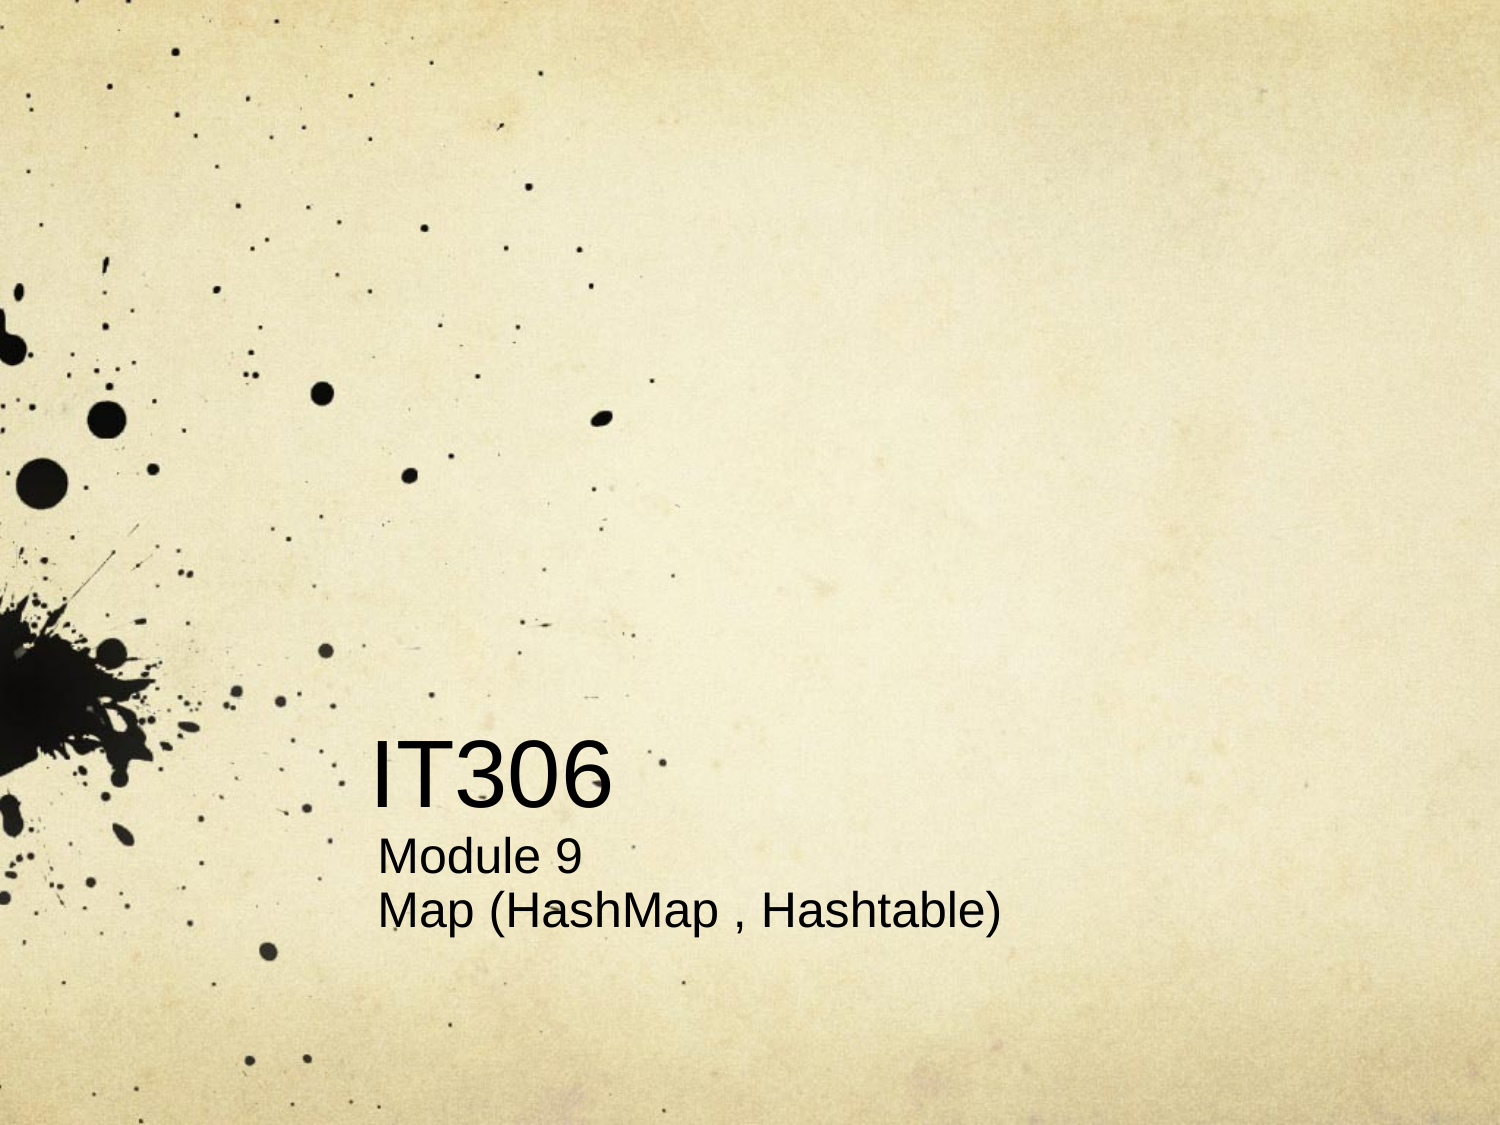

# IT306
Module 9
Map (HashMap , Hashtable)